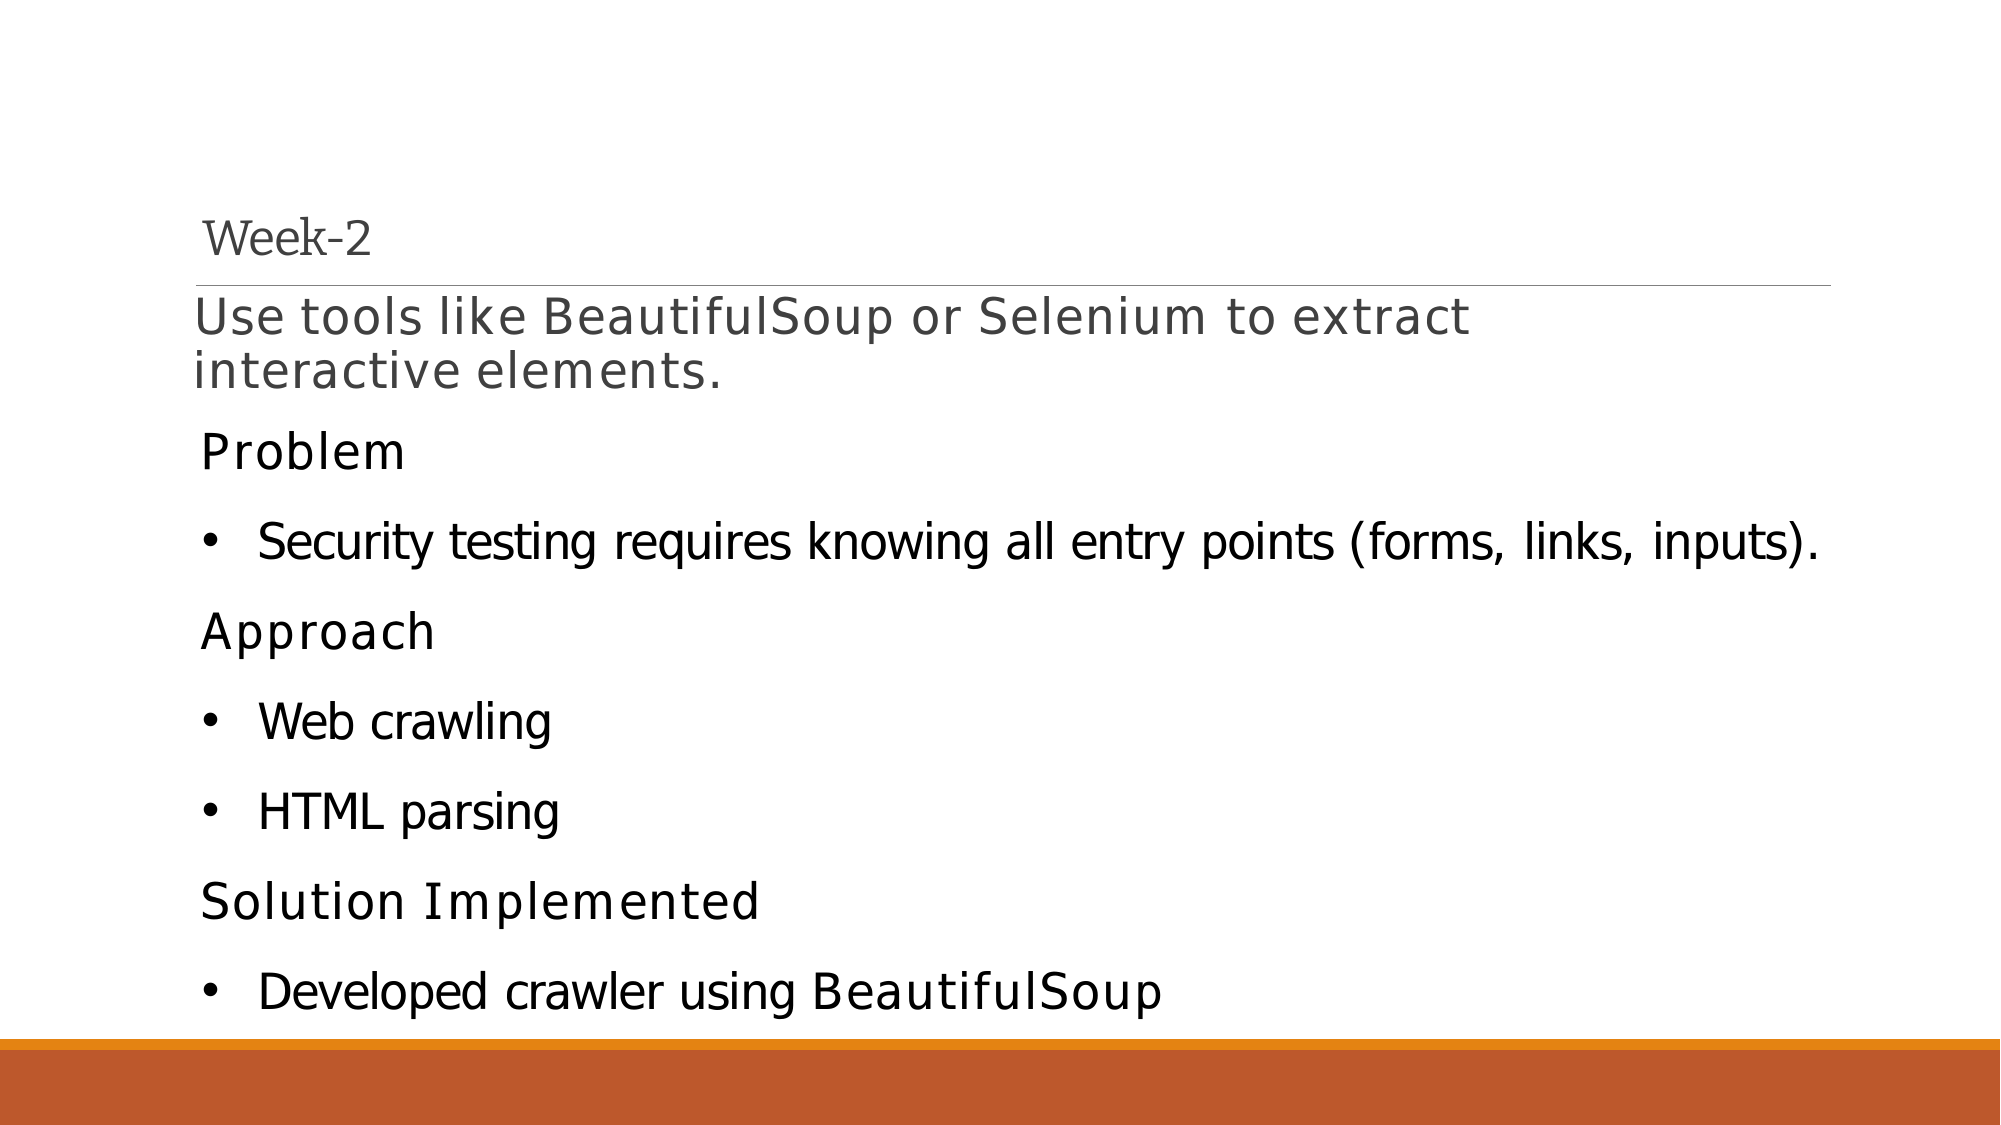

# Week-2
Use tools like BeautifulSoup or Selenium to extract interactive elements.
Problem
Security testing requires knowing all entry points (forms, links, inputs).
Approach
Web crawling
HTML parsing
Solution Implemented
Developed crawler using BeautifulSoup